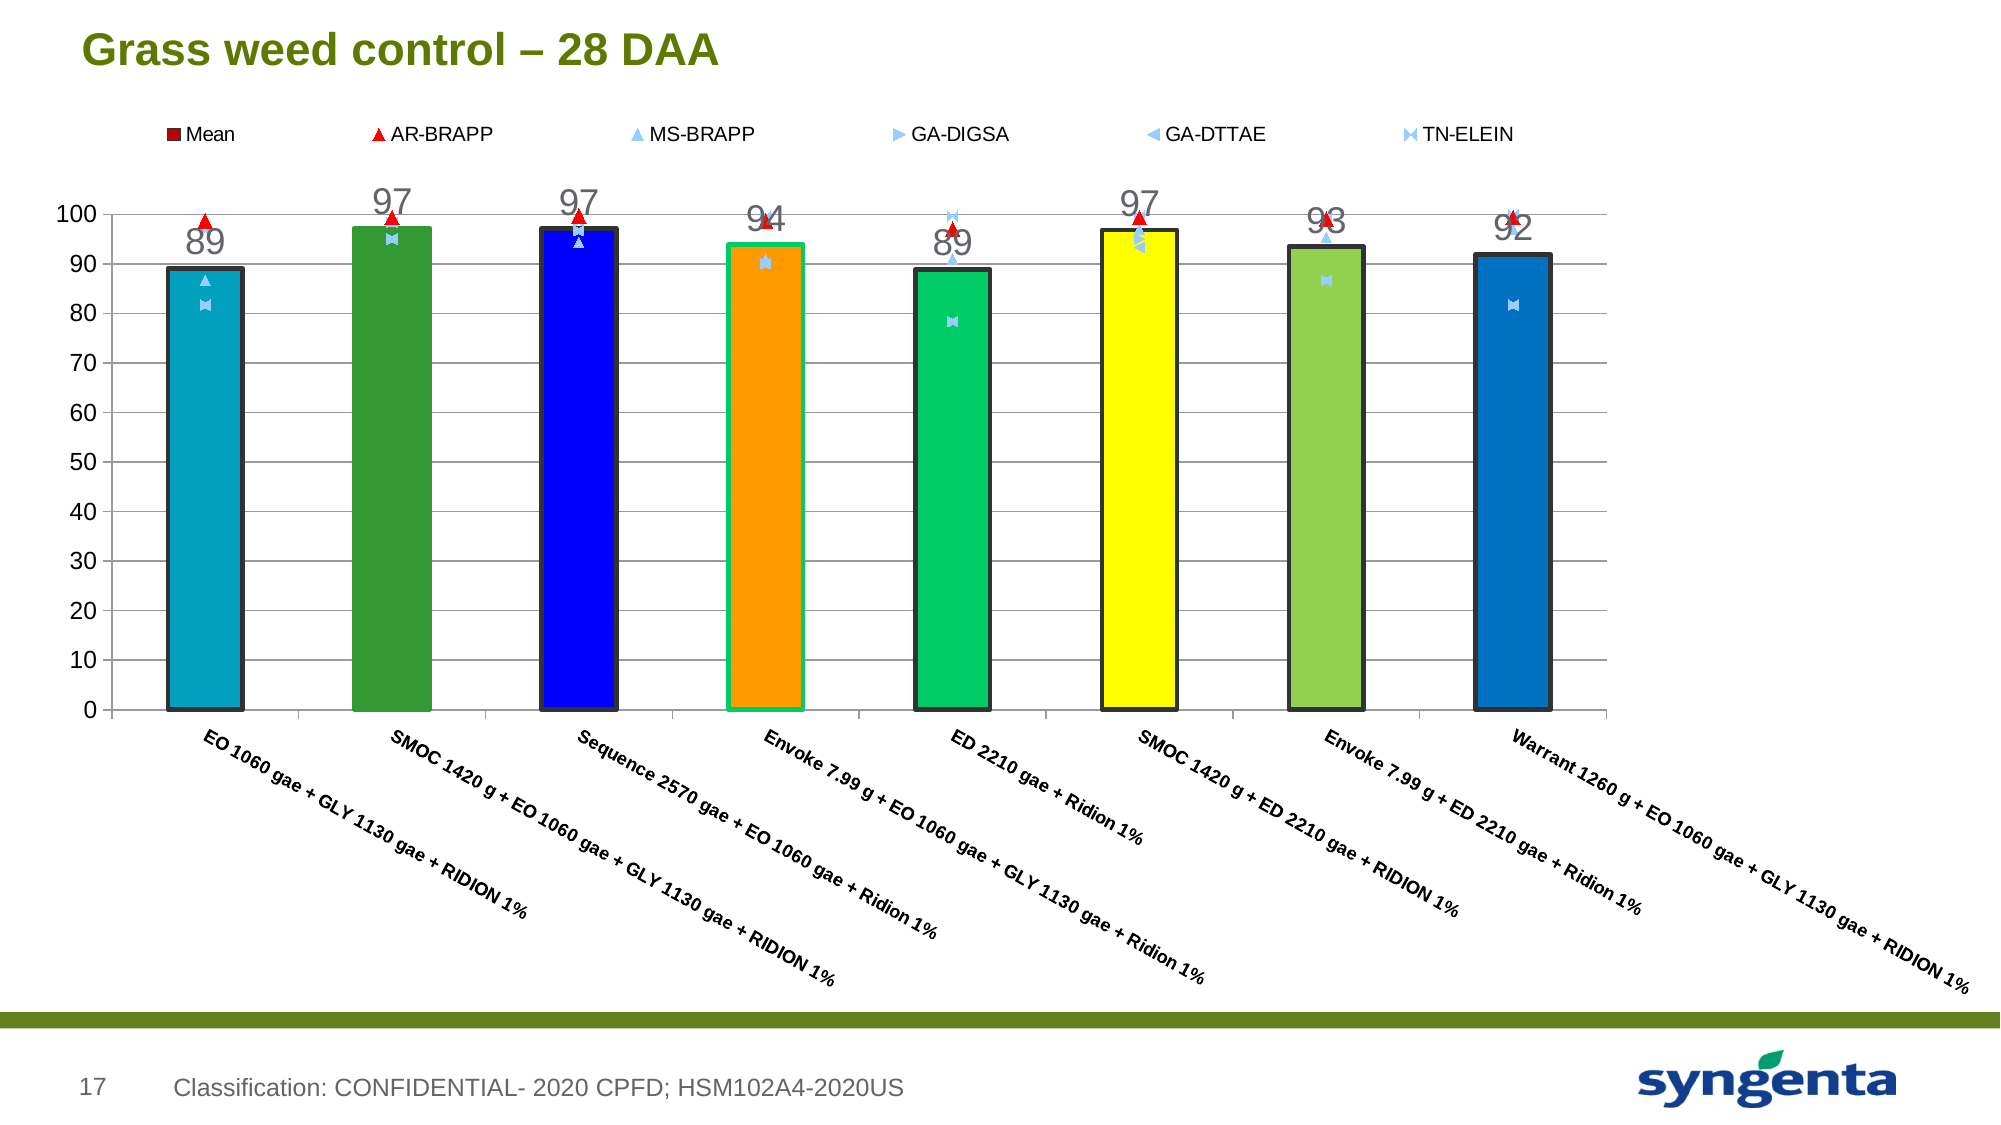

# Grass weed control – 28 DAA

### Chart

| Category | Mean | AR-BRAPP | MS-BRAPP | GA-DIGSA | GA-DTTAE | TN-ELEIN |
|---|---|---|---|---|---|---|
| EO 1060 gae + GLY 1130 gae + RIDION 1% | 89.06666666666601 | 98.666666666666 | 86.666666666666 | 81.666666666666 | 81.666666666666 | 96.666666666666 |
| SMOC 1420 g + EO 1060 gae + GLY 1130 gae + RIDION 1% | 97.2666666666664 | 99.33333333333299 | 98.666666666666 | 95.0 | 95.0 | 98.33333333333299 |
| Sequence 2570 gae + EO 1060 gae + Ridion 1% | 97.13333333333279 | 99.666666666666 | 94.33333333333299 | 96.666666666666 | 96.666666666666 | 98.33333333333299 |
| Envoke 7.99 g + EO 1060 gae + GLY 1130 gae + Ridion 1% | 93.8666666666664 | 98.666666666666 | 91.0 | 90.0 | 90.0 | 99.666666666666 |
| ED 2210 gae + Ridion 1% | 88.86666666666642 | 97.0 | 91.0 | 78.333333333333 | 78.333333333333 | 99.666666666666 |
| SMOC 1420 g + ED 2210 gae + RIDION 1% | 96.86666666666639 | 99.33333333333299 | 97.0 | 95.0 | 93.33333333333299 | 99.666666666666 |
| Envoke 7.99 g + ED 2210 gae + Ridion 1% | 93.4666666666662 | 99.0 | 95.33333333333299 | 86.666666666666 | 86.666666666666 | 99.666666666666 |
| Warrant 1260 g + EO 1060 gae + GLY 1130 gae + RIDION 1% | 91.933333333333 | 99.33333333333299 | 97.0 | 81.666666666666 | 81.666666666666 | 100.0 |
Classification: CONFIDENTIAL- 2020 CPFD; HSM102A4-2020US